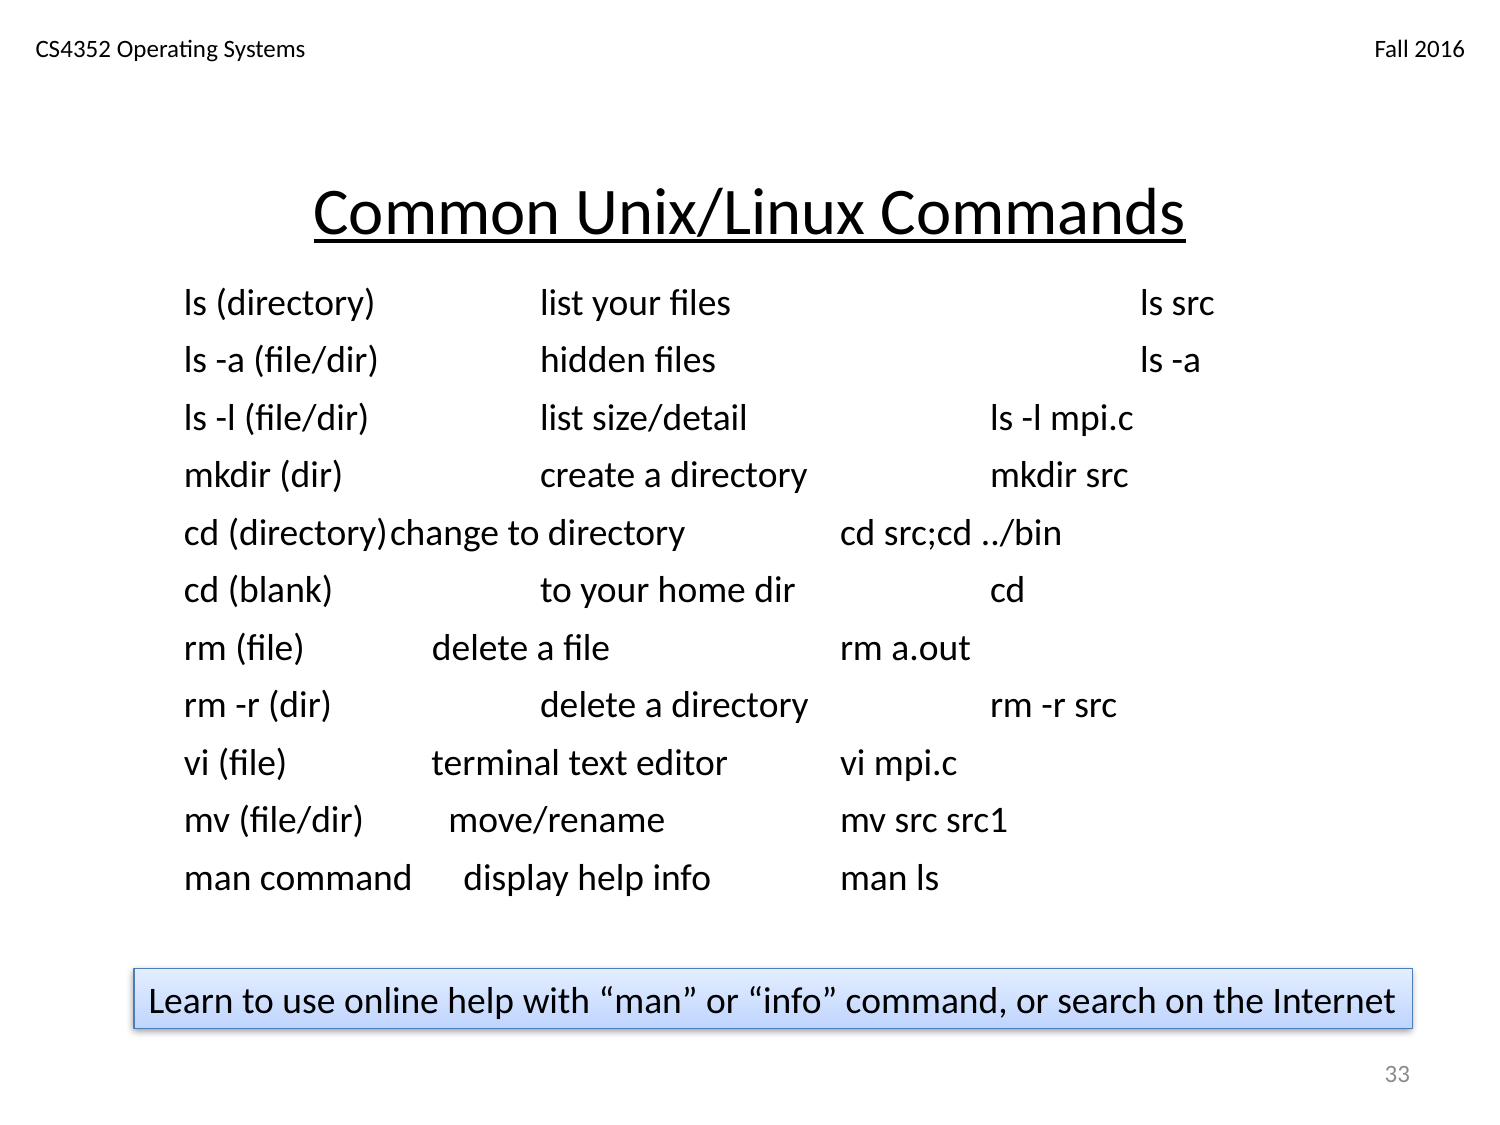

# Common Unix/Linux Commands
ls (directory)		list your files			ls src
ls -a (file/dir)		hidden files			ls -a
ls -l (file/dir)		list size/detail            	ls -l mpi.c
mkdir (dir)         	create a directory       	mkdir src
cd (directory)	change to directory   	cd src;cd ../bin
cd (blank)            	to your home dir 		cd
rm (file)               delete a file               	rm a.out
rm -r (dir)   		delete a directory     	rm -r src
vi (file)                 terminal text editor   	vi mpi.c
mv (file/dir)          move/rename           	mv src src1
man command      display help info     	man ls

Learn to use online help with “man” or “info” command, or search on the Internet
33